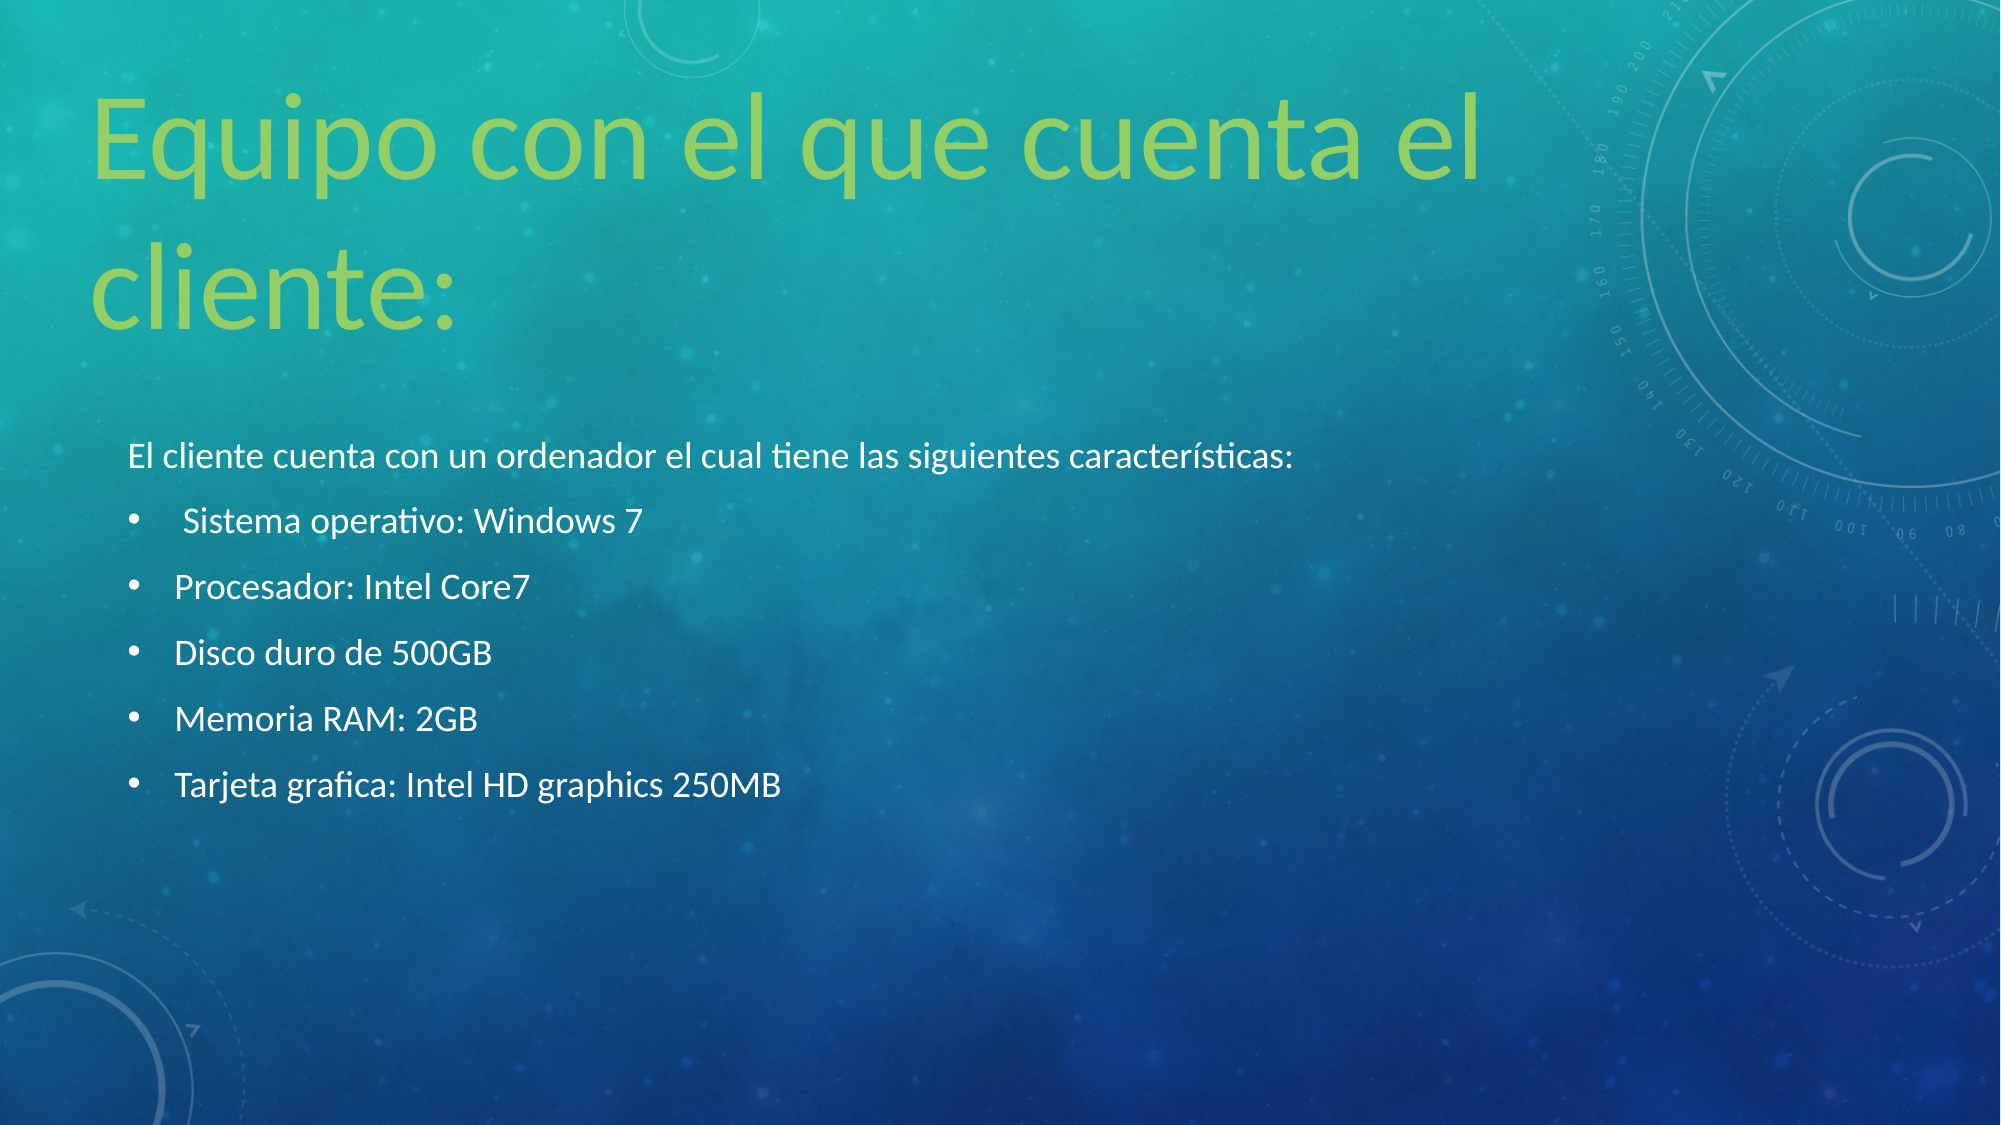

# Equipo con el que cuenta el cliente:
El cliente cuenta con un ordenador el cual tiene las siguientes características:
 Sistema operativo: Windows 7
Procesador: Intel Core7
Disco duro de 500GB
Memoria RAM: 2GB
Tarjeta grafica: Intel HD graphics 250MB